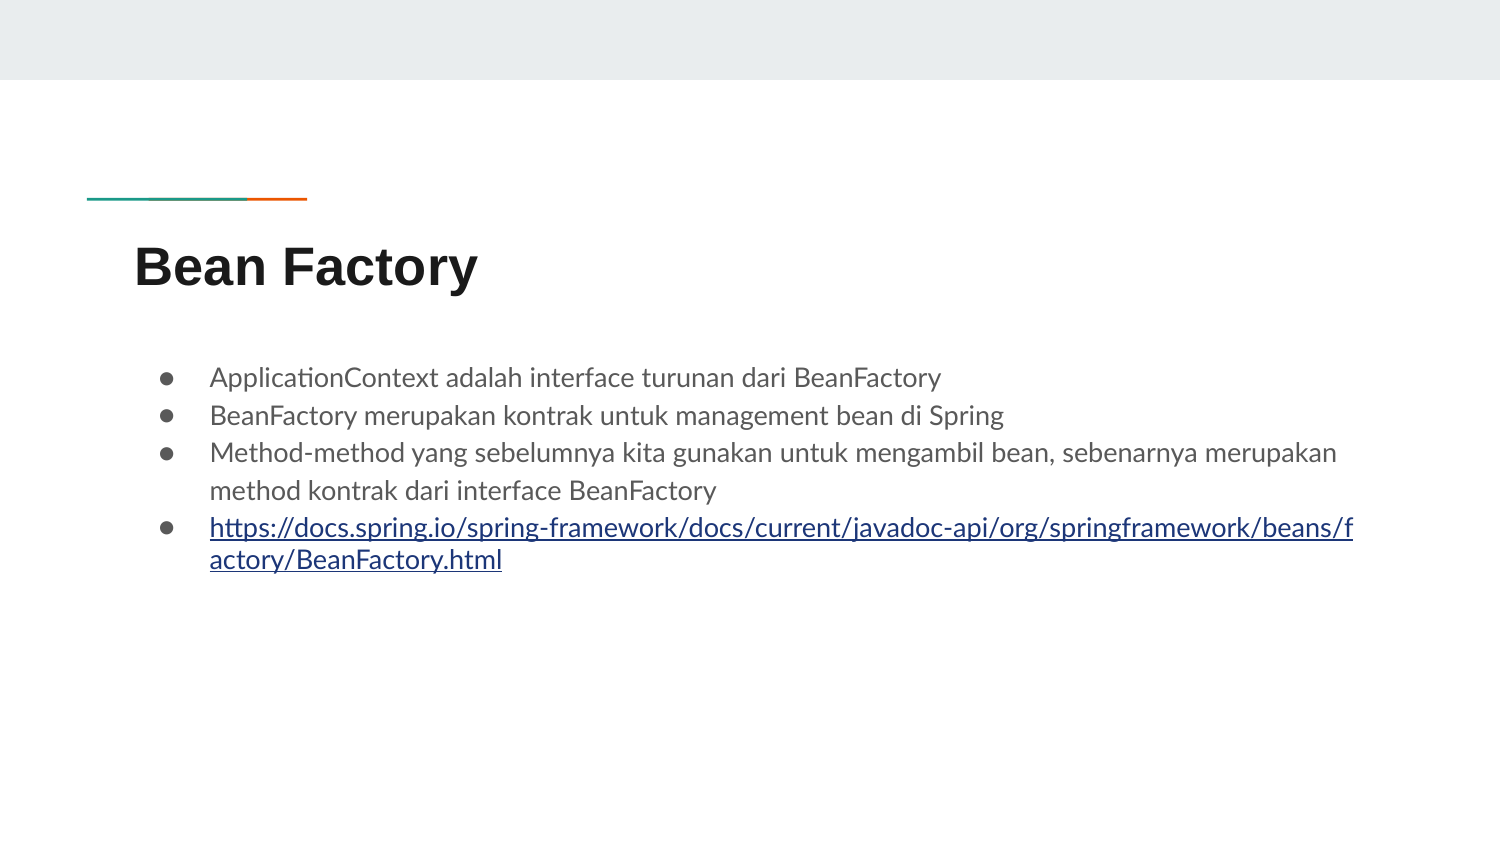

# Bean Factory
ApplicationContext adalah interface turunan dari BeanFactory
BeanFactory merupakan kontrak untuk management bean di Spring
Method-method yang sebelumnya kita gunakan untuk mengambil bean, sebenarnya merupakan method kontrak dari interface BeanFactory
https://docs.spring.io/spring-framework/docs/current/javadoc-api/org/springframework/beans/factory/BeanFactory.html